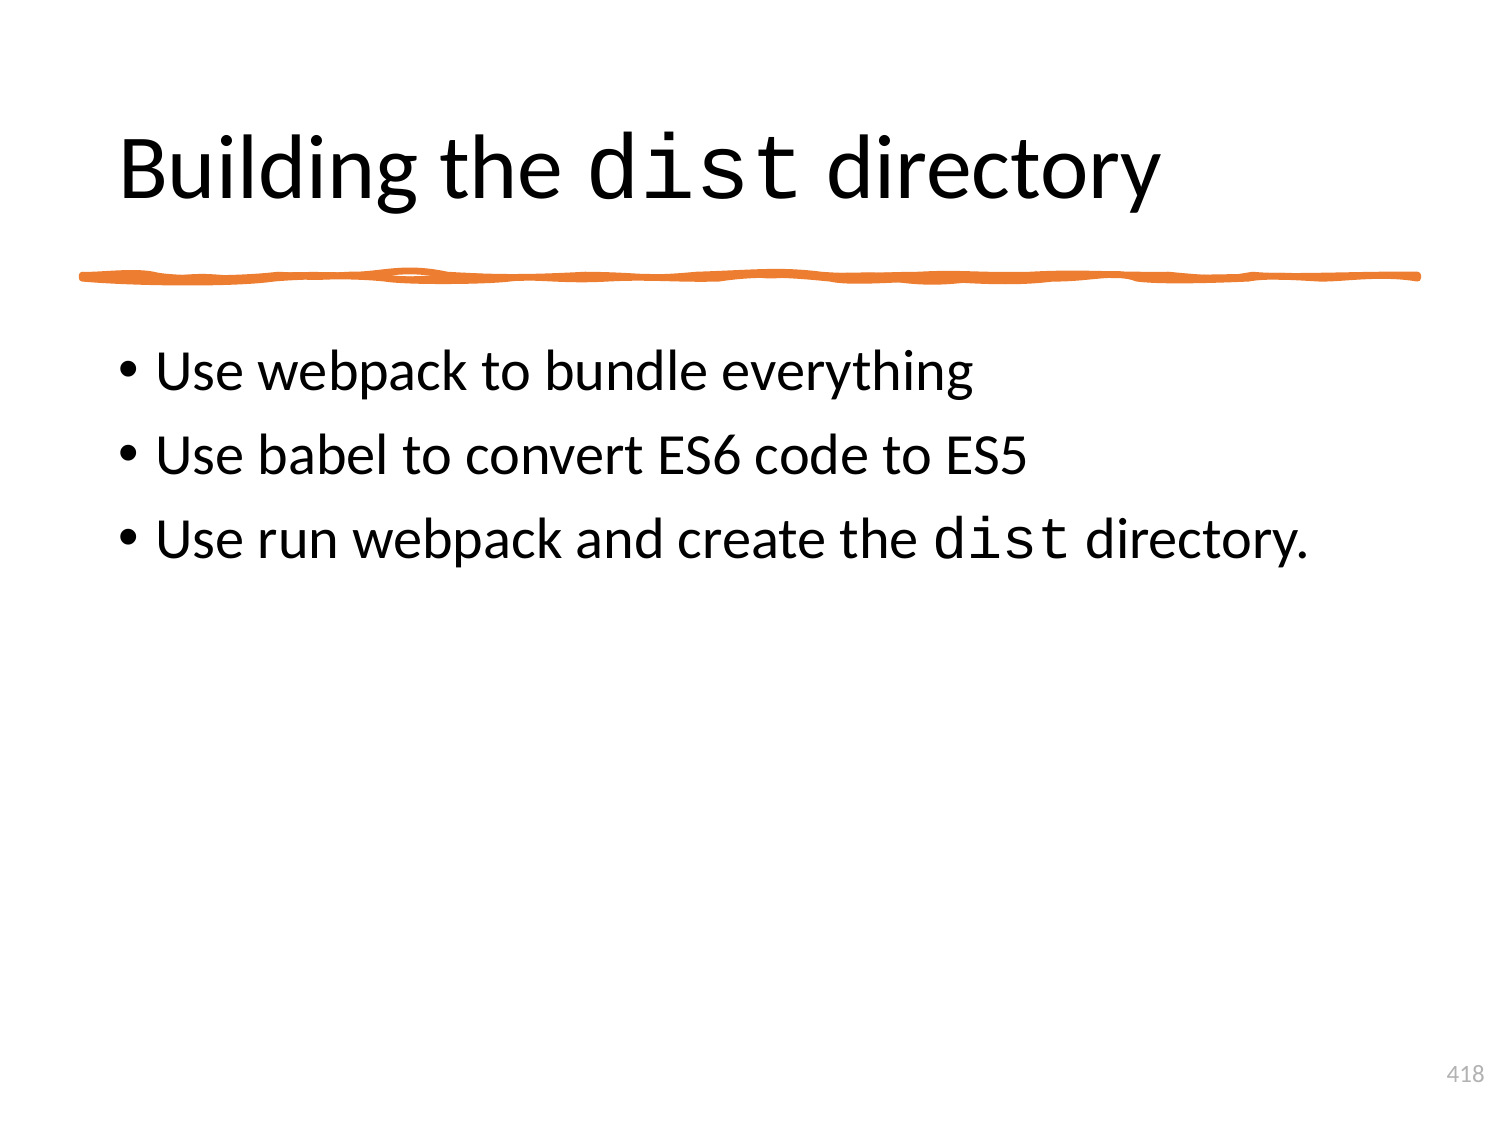

# Building the dist directory
Use webpack to bundle everything
Use babel to convert ES6 code to ES5
Use run webpack and create the dist directory.
418